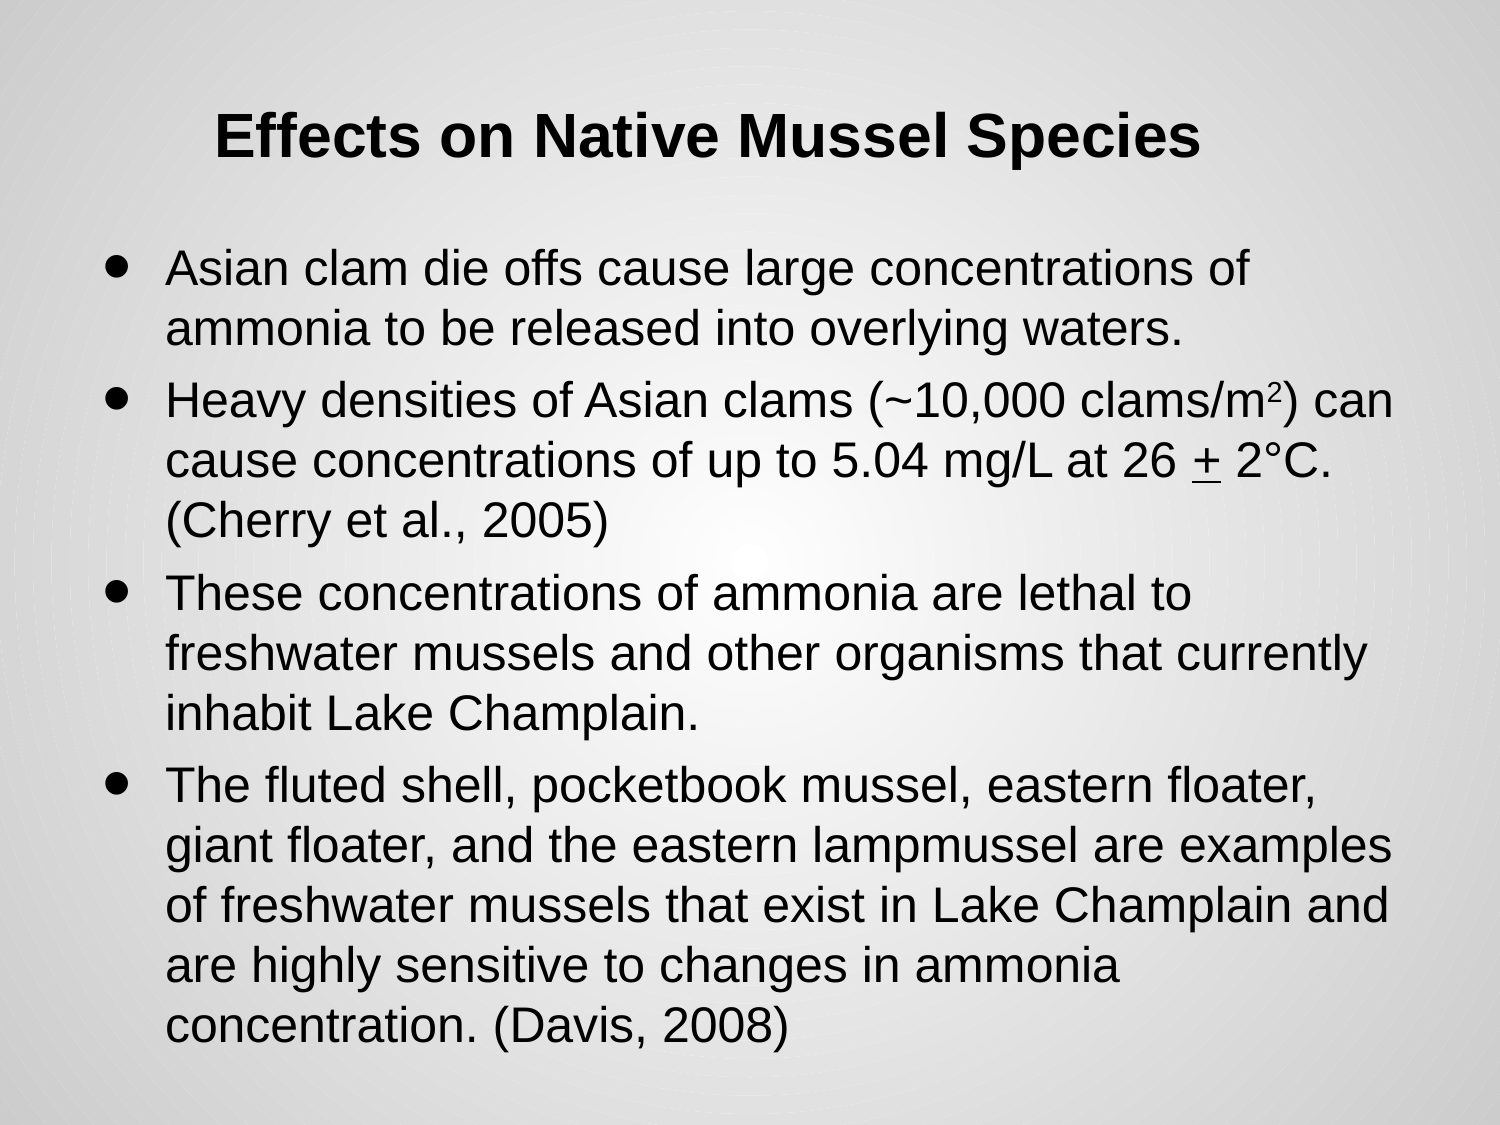

# Effects on Native Mussel Species
Asian clam die offs cause large concentrations of ammonia to be released into overlying waters.
Heavy densities of Asian clams (~10,000 clams/m2) can cause concentrations of up to 5.04 mg/L at 26 + 2°C. (Cherry et al., 2005)
These concentrations of ammonia are lethal to freshwater mussels and other organisms that currently inhabit Lake Champlain.
The fluted shell, pocketbook mussel, eastern floater, giant floater, and the eastern lampmussel are examples of freshwater mussels that exist in Lake Champlain and are highly sensitive to changes in ammonia concentration. (Davis, 2008)